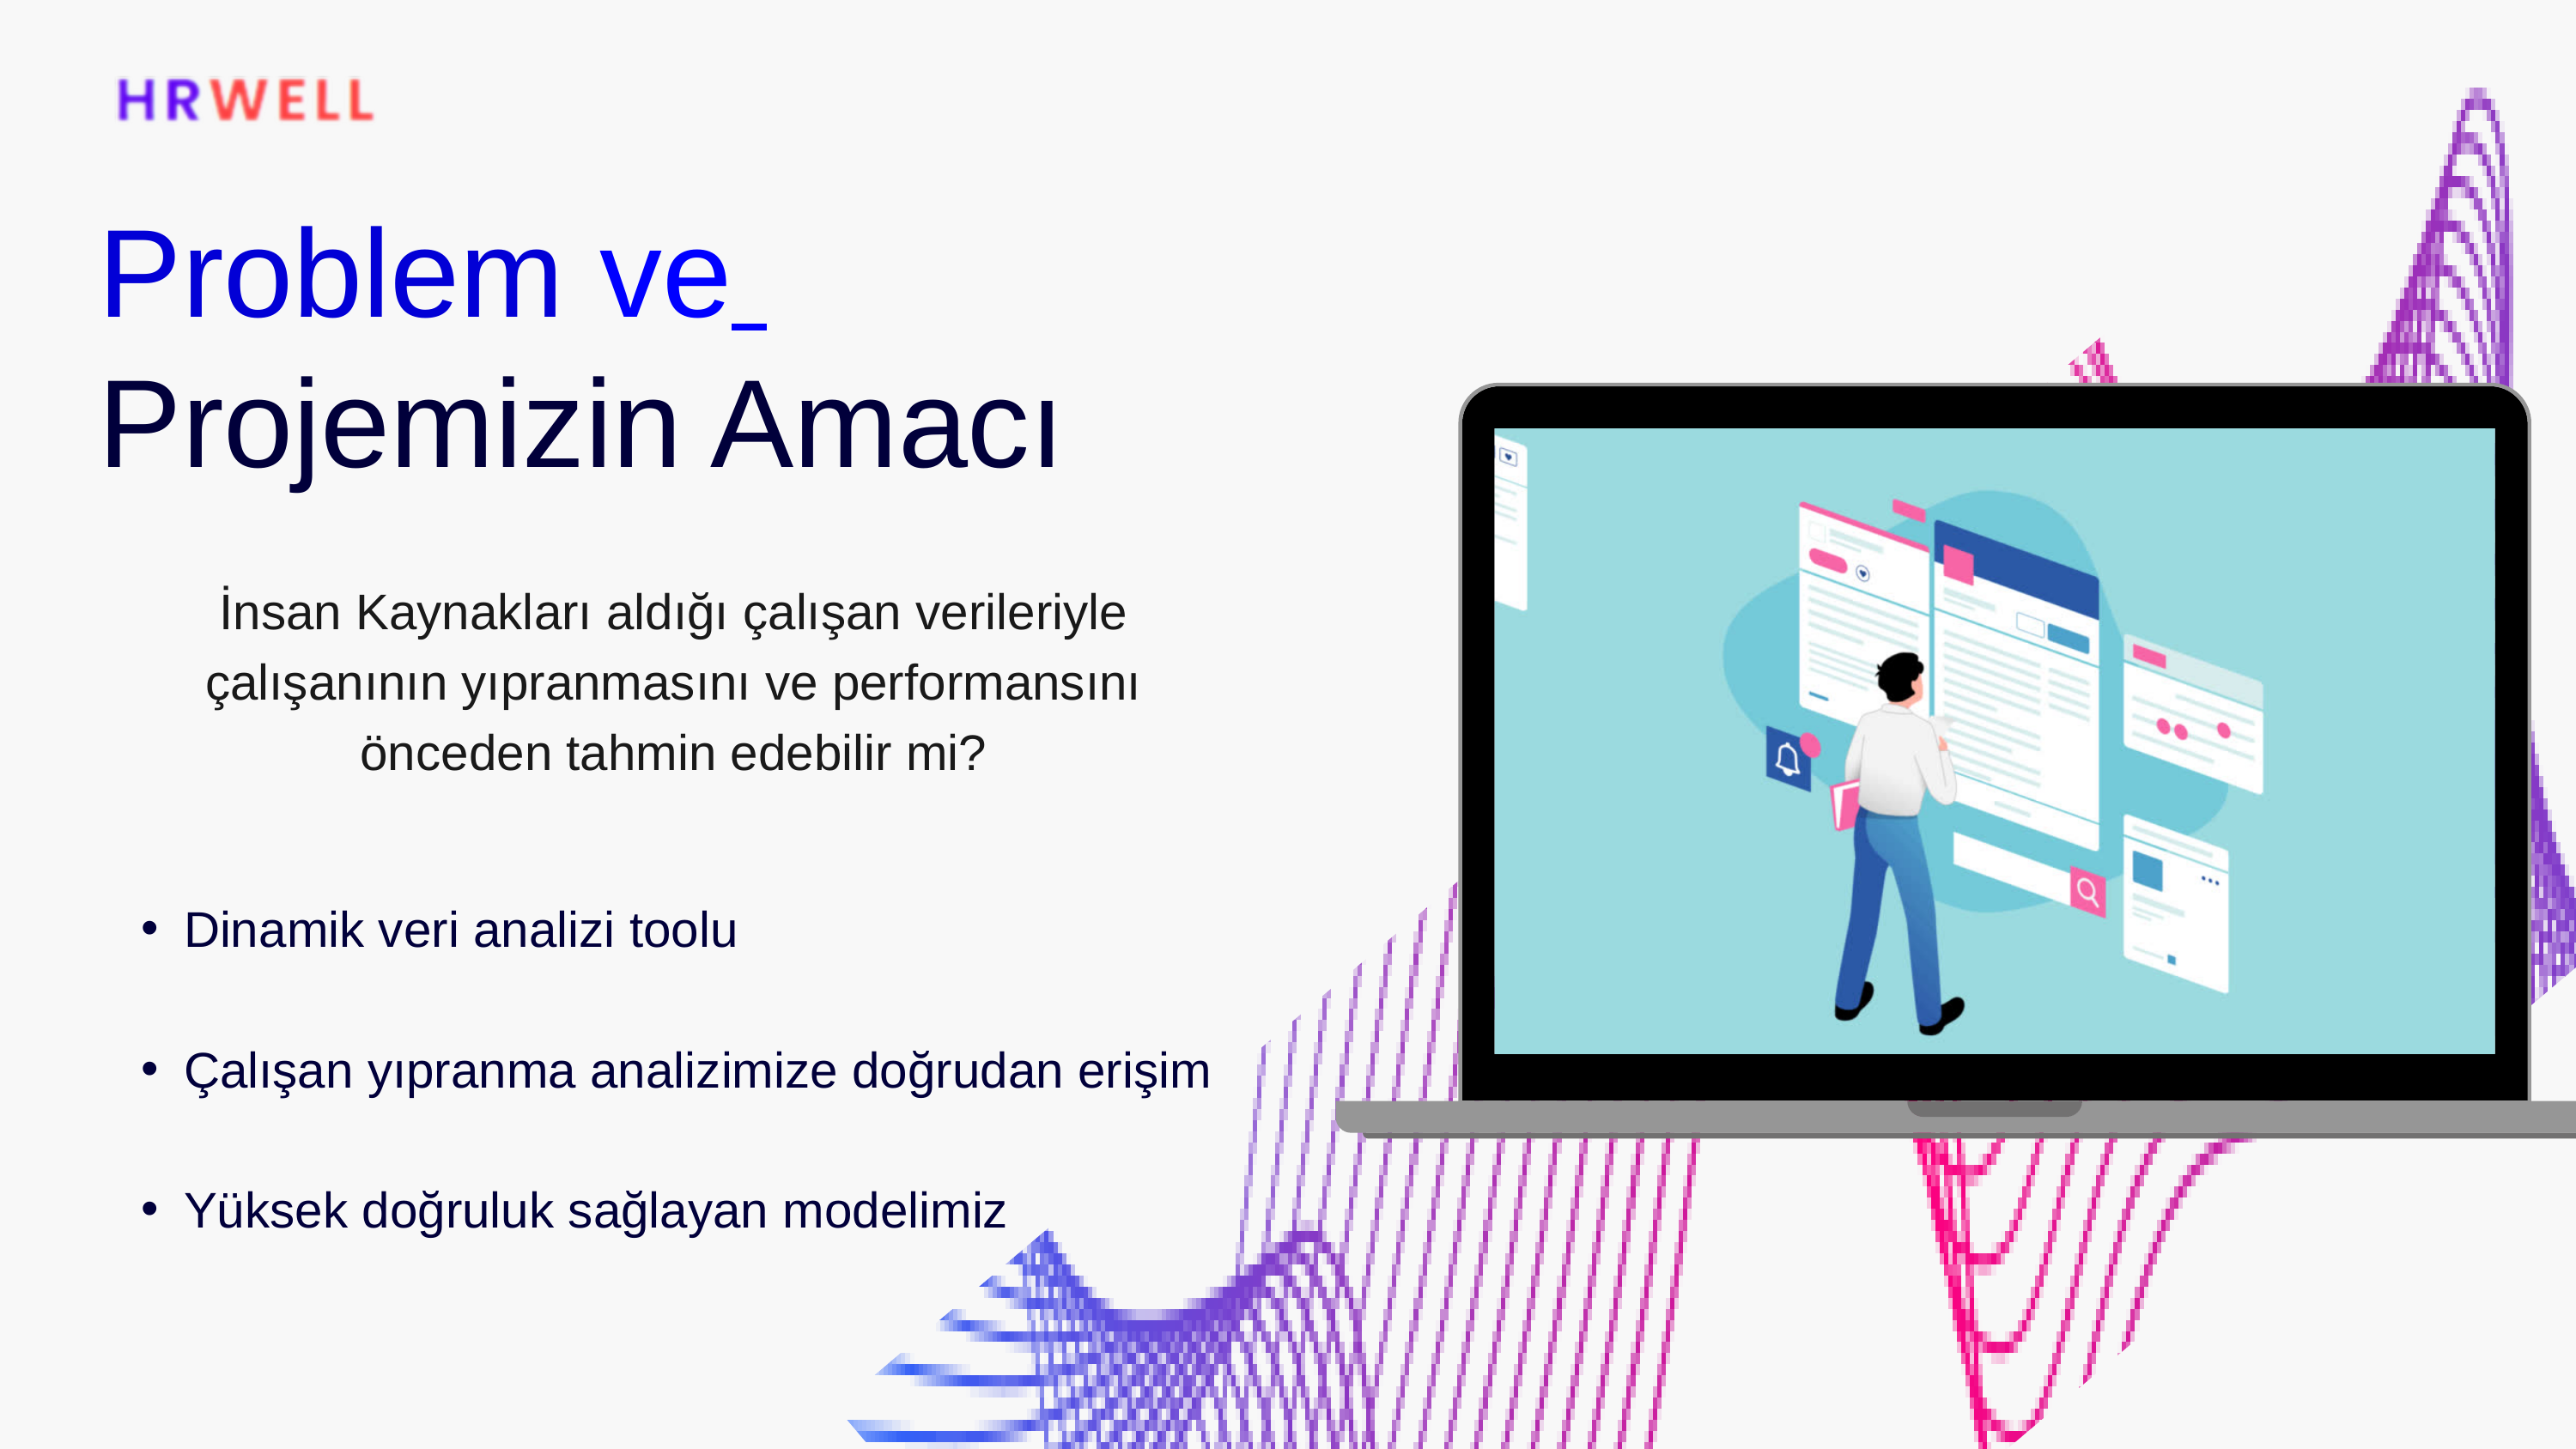

Problem ve
Projemizin Amacı

İnsan Kaynakları aldığı çalışan verileriyle
çalışanının yıpranmasını ve performansını
önceden tahmin edebilir mi?

Dinamik veri analizi toolu

Çalışan yıpranma analizimize doğrudan erişim

Yüksek doğruluk sağlayan modelimiz